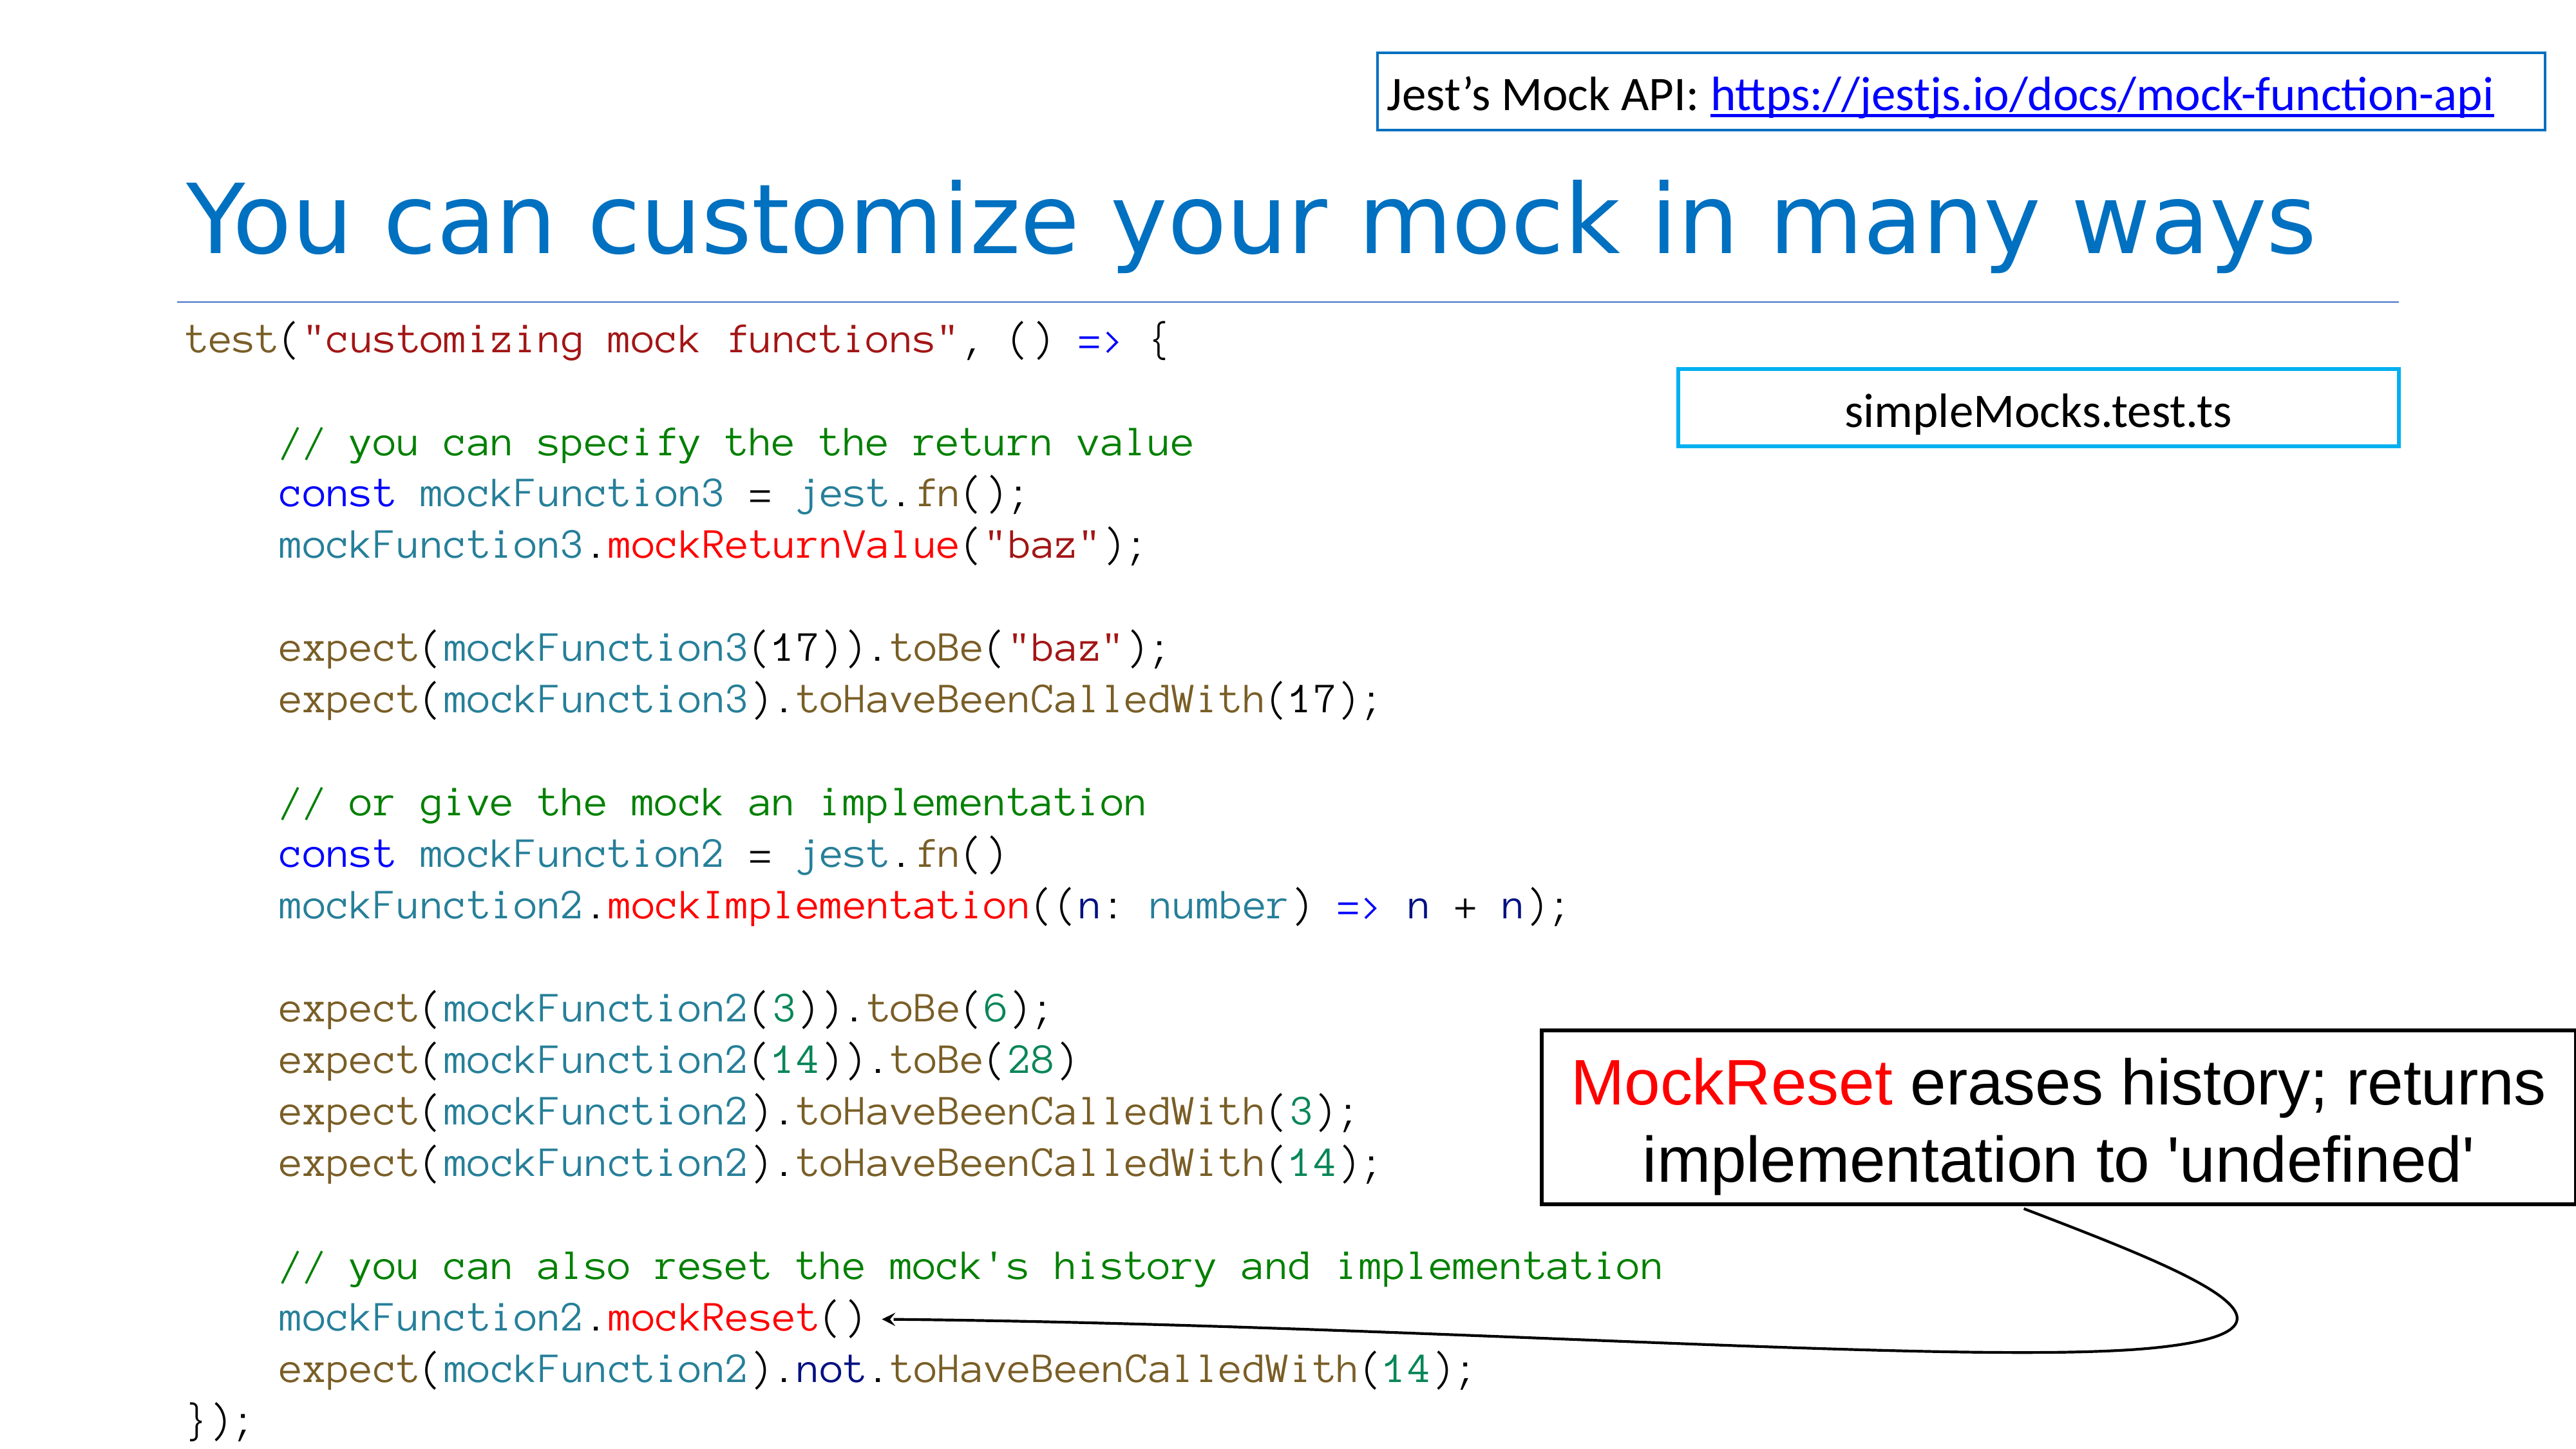

# You can customize your mock in many ways
Jest’s Mock API: https://jestjs.io/docs/mock-function-api
test("customizing mock functions", () => {
    // you can specify the the return value
    const mockFunction3 = jest.fn();
    mockFunction3.mockReturnValue("baz");
    expect(mockFunction3(17)).toBe("baz");
    expect(mockFunction3).toHaveBeenCalledWith(17);
    // or give the mock an implementation
    const mockFunction2 = jest.fn()
    mockFunction2.mockImplementation((n: number) => n + n);
    expect(mockFunction2(3)).toBe(6);
    expect(mockFunction2(14)).toBe(28)
    expect(mockFunction2).toHaveBeenCalledWith(3);
    expect(mockFunction2).toHaveBeenCalledWith(14);
    // you can also reset the mock's history and implementation
    mockFunction2.mockReset()
    expect(mockFunction2).not.toHaveBeenCalledWith(14);
});

simpleMocks.test.ts
MockReset erases history; returns implementation to 'undefined'